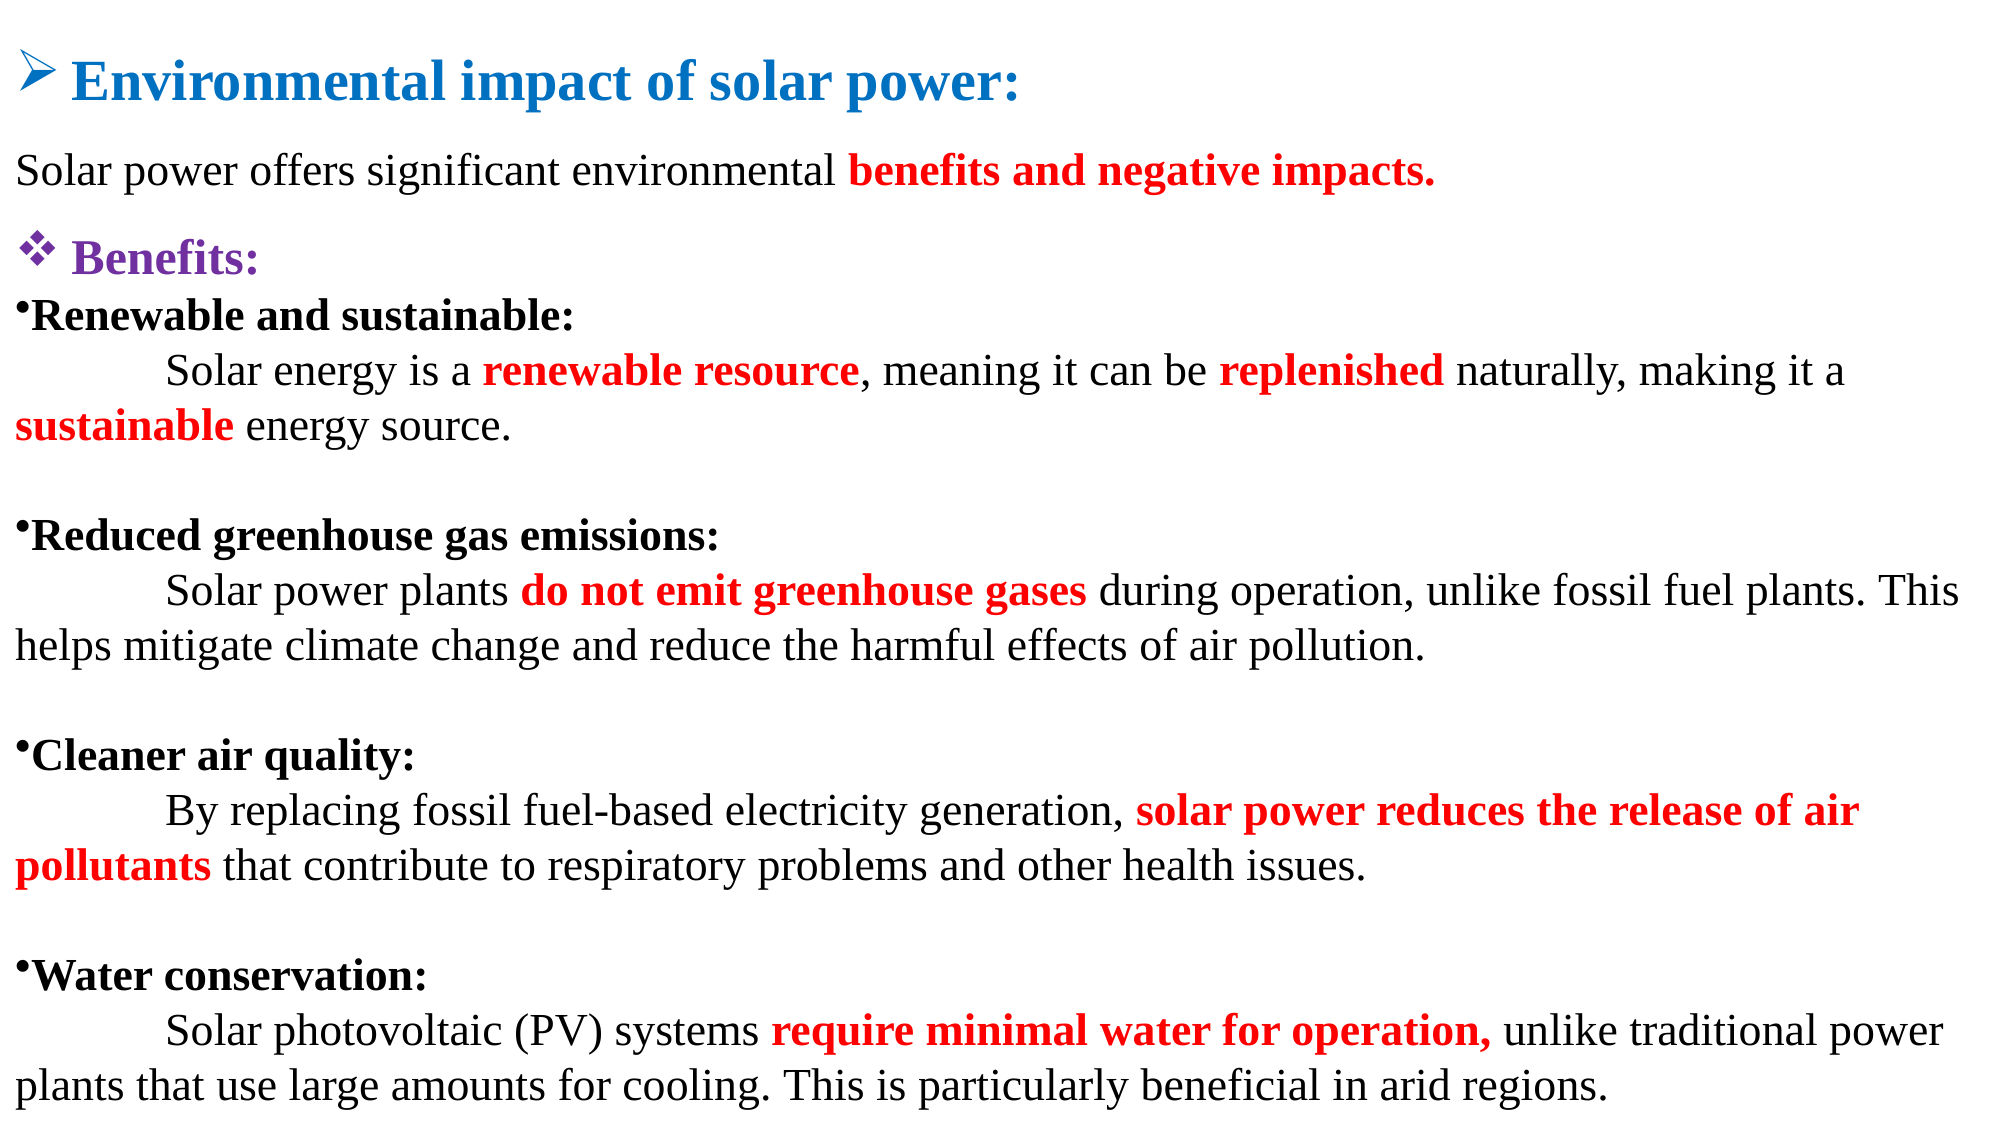

Environmental impact of solar power:
Solar power offers significant environmental benefits and negative impacts.
Benefits:
Renewable and sustainable:
	Solar energy is a renewable resource, meaning it can be replenished naturally, making it a sustainable energy source.

Reduced greenhouse gas emissions:
	Solar power plants do not emit greenhouse gases during operation, unlike fossil fuel plants. This helps mitigate climate change and reduce the harmful effects of air pollution.

Cleaner air quality:
	By replacing fossil fuel-based electricity generation, solar power reduces the release of air pollutants that contribute to respiratory problems and other health issues.

Water conservation:
	Solar photovoltaic (PV) systems require minimal water for operation, unlike traditional power plants that use large amounts for cooling. This is particularly beneficial in arid regions.